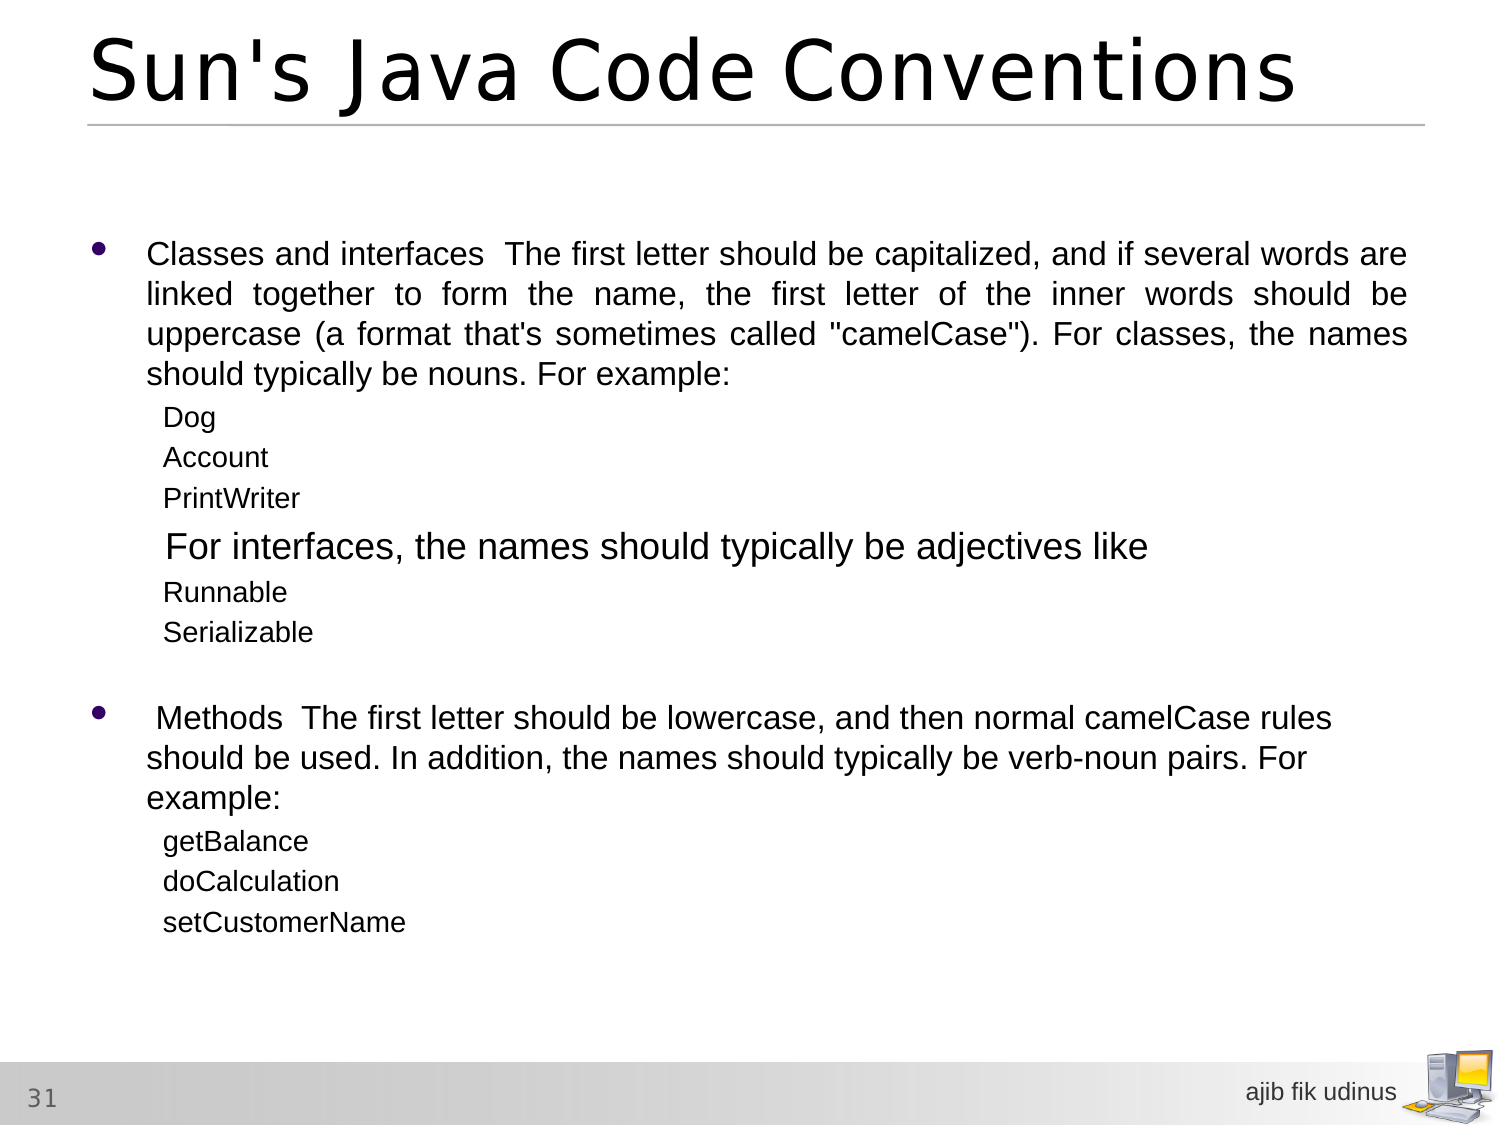

# Sun's Java Code Conventions
Classes and interfaces  The first letter should be capitalized, and if several words are linked together to form the name, the first letter of the inner words should be uppercase (a format that's sometimes called "camelCase"). For classes, the names should typically be nouns. For example:
  Dog
  Account
  PrintWriter
  For interfaces, the names should typically be adjectives like
  Runnable
  Serializable

 Methods  The first letter should be lowercase, and then normal camelCase rules should be used. In addition, the names should typically be verb-noun pairs. For example:
  getBalance
  doCalculation
  setCustomerName
ajib fik udinus
31